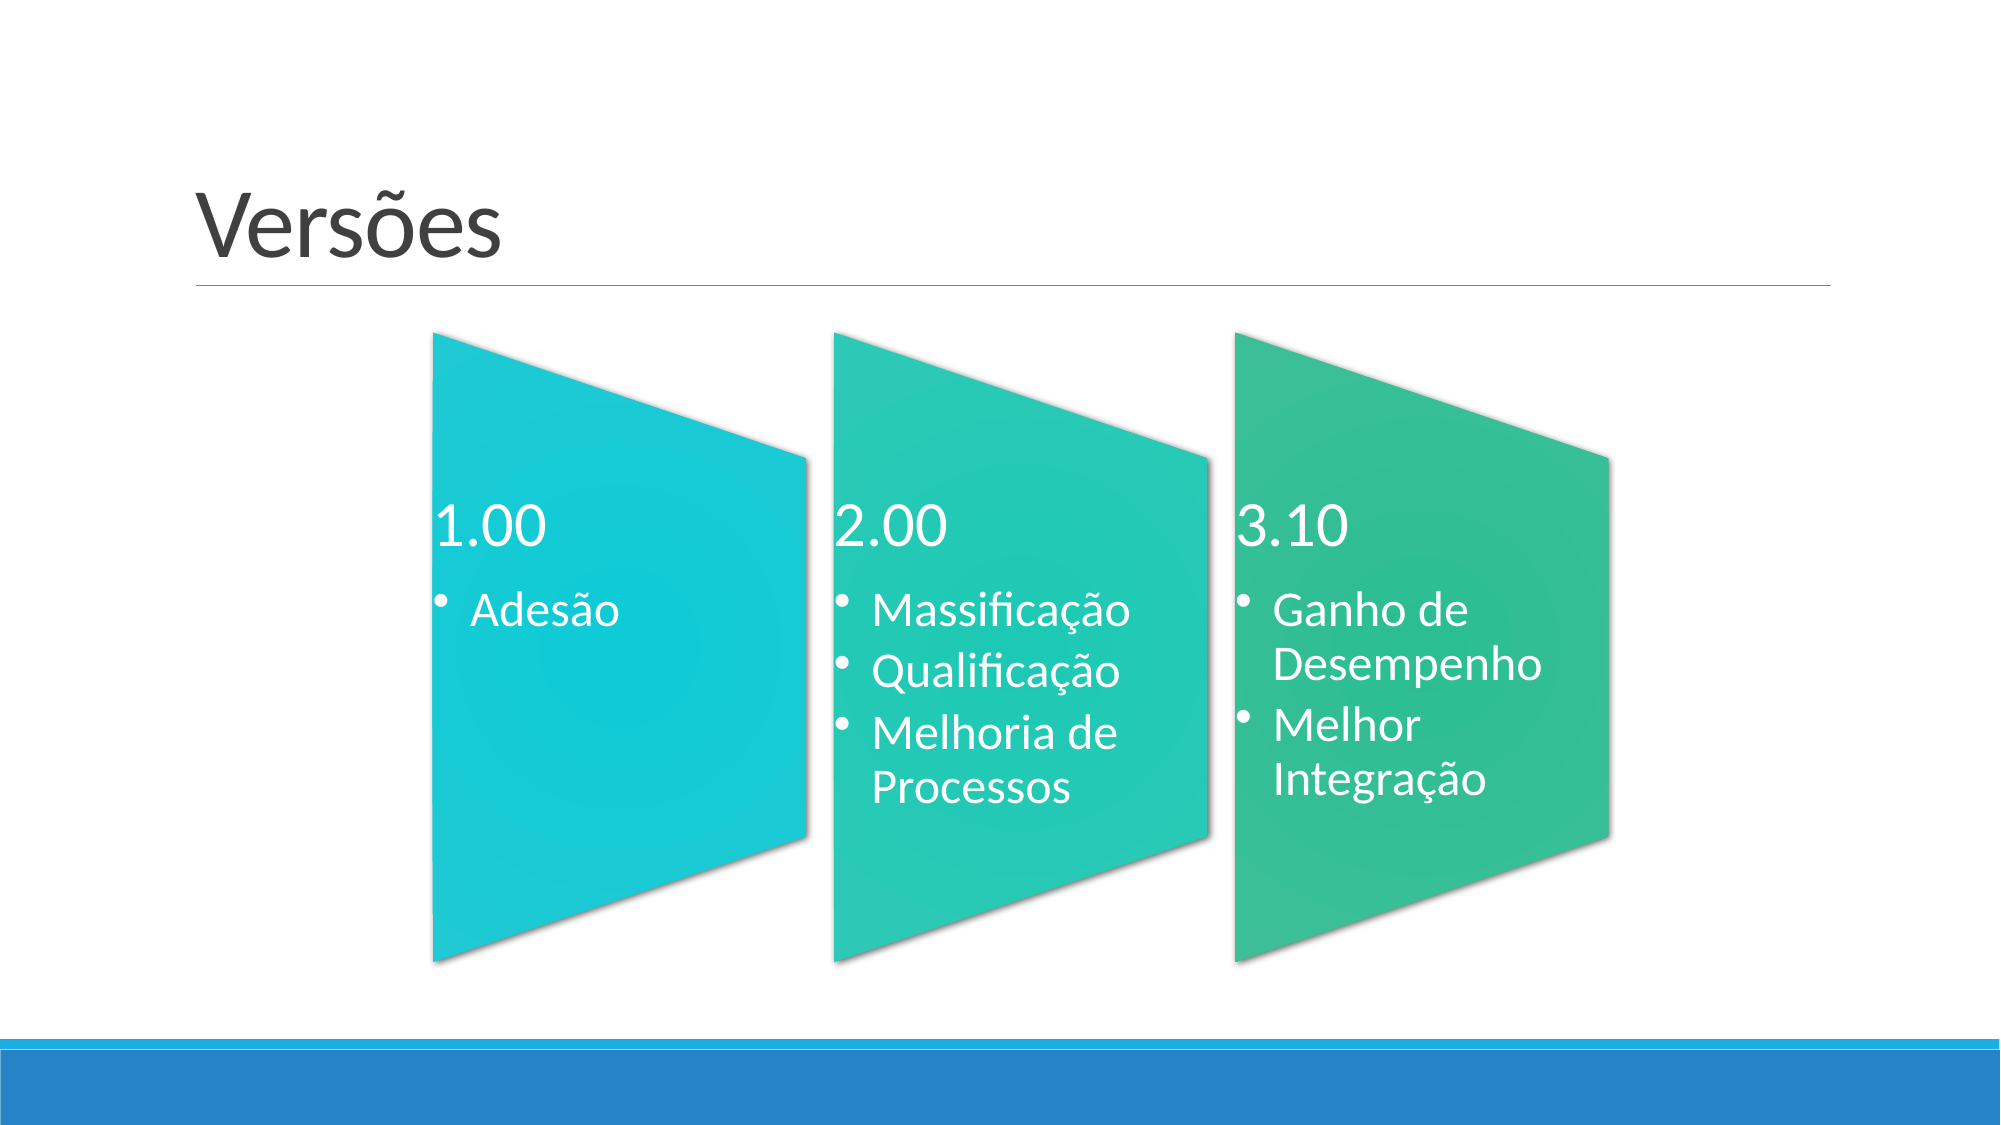

# Versões
1.00
Adesão
2.00
Massificação
Qualificação
Melhoria de Processos
3.10
Ganho de Desempenho
Melhor Integração